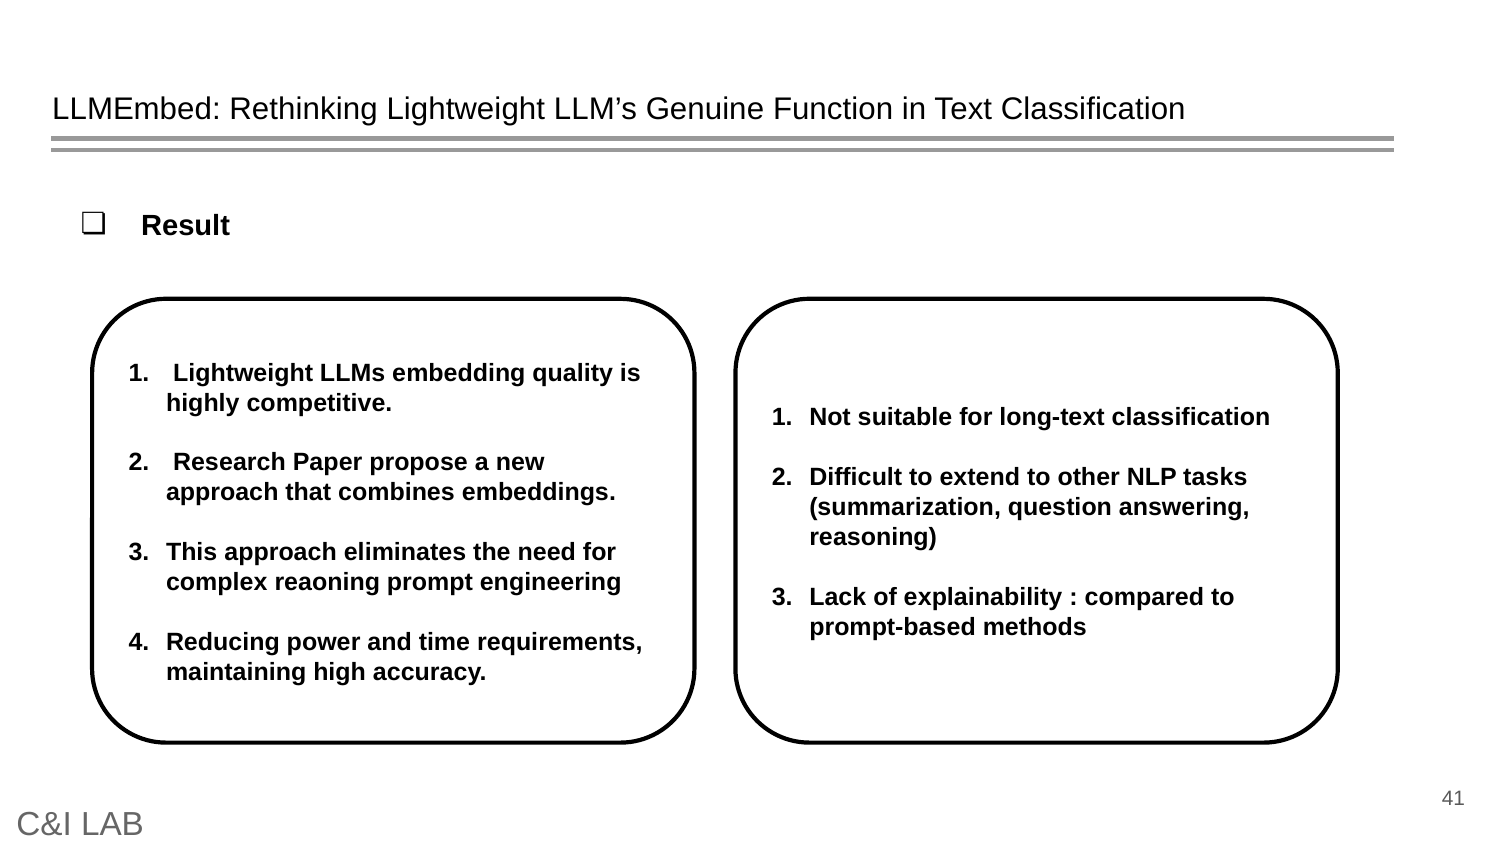

# LLMEmbed: Rethinking Lightweight LLM’s Genuine Function in Text Classification
Result
Not suitable for long-text classification

Difficult to extend to other NLP tasks (summarization, question answering, reasoning)

Lack of explainability : compared to prompt-based methods
 Lightweight LLMs embedding quality is highly competitive.

 Research Paper propose a new approach that combines embeddings.

This approach eliminates the need for complex reaoning prompt engineering

Reducing power and time requirements, maintaining high accuracy.
41
C&I LAB